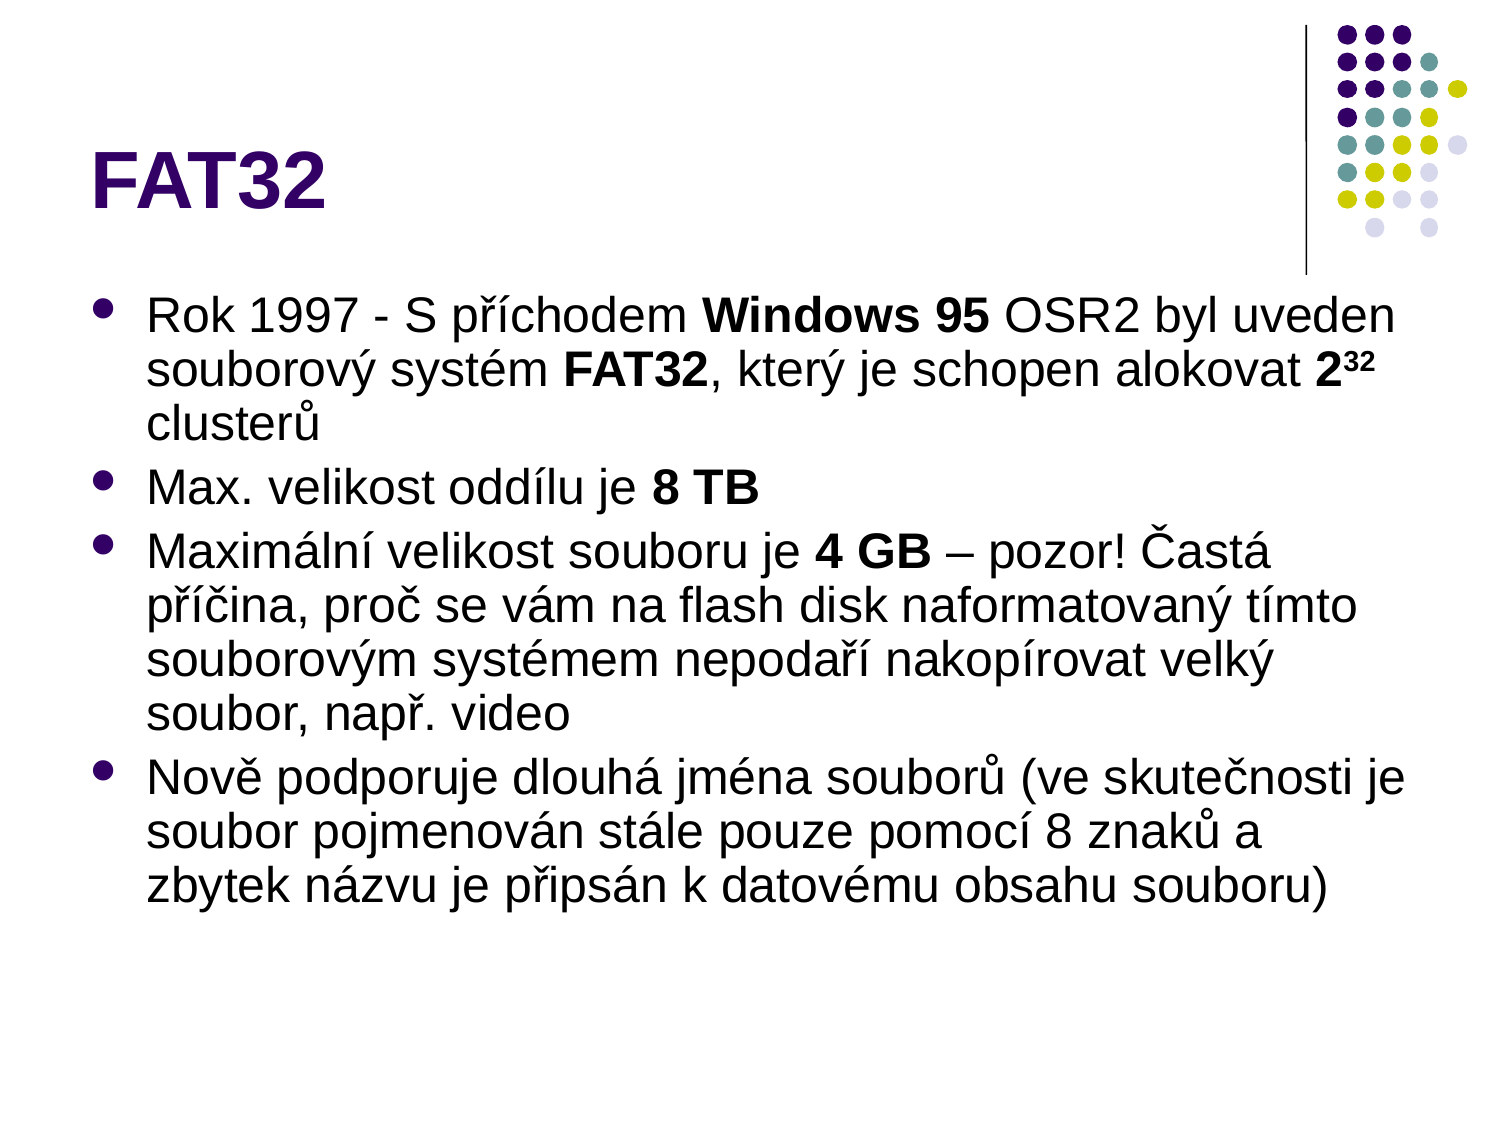

# FAT32
Rok 1997 - S příchodem Windows 95 OSR2 byl uveden souborový systém FAT32, který je schopen alokovat 232 clusterů
Max. velikost oddílu je 8 TB
Maximální velikost souboru je 4 GB – pozor! Častá příčina, proč se vám na flash disk naformatovaný tímto souborovým systémem nepodaří nakopírovat velký soubor, např. video
Nově podporuje dlouhá jména souborů (ve skutečnosti je soubor pojmenován stále pouze pomocí 8 znaků a zbytek názvu je připsán k datovému obsahu souboru)